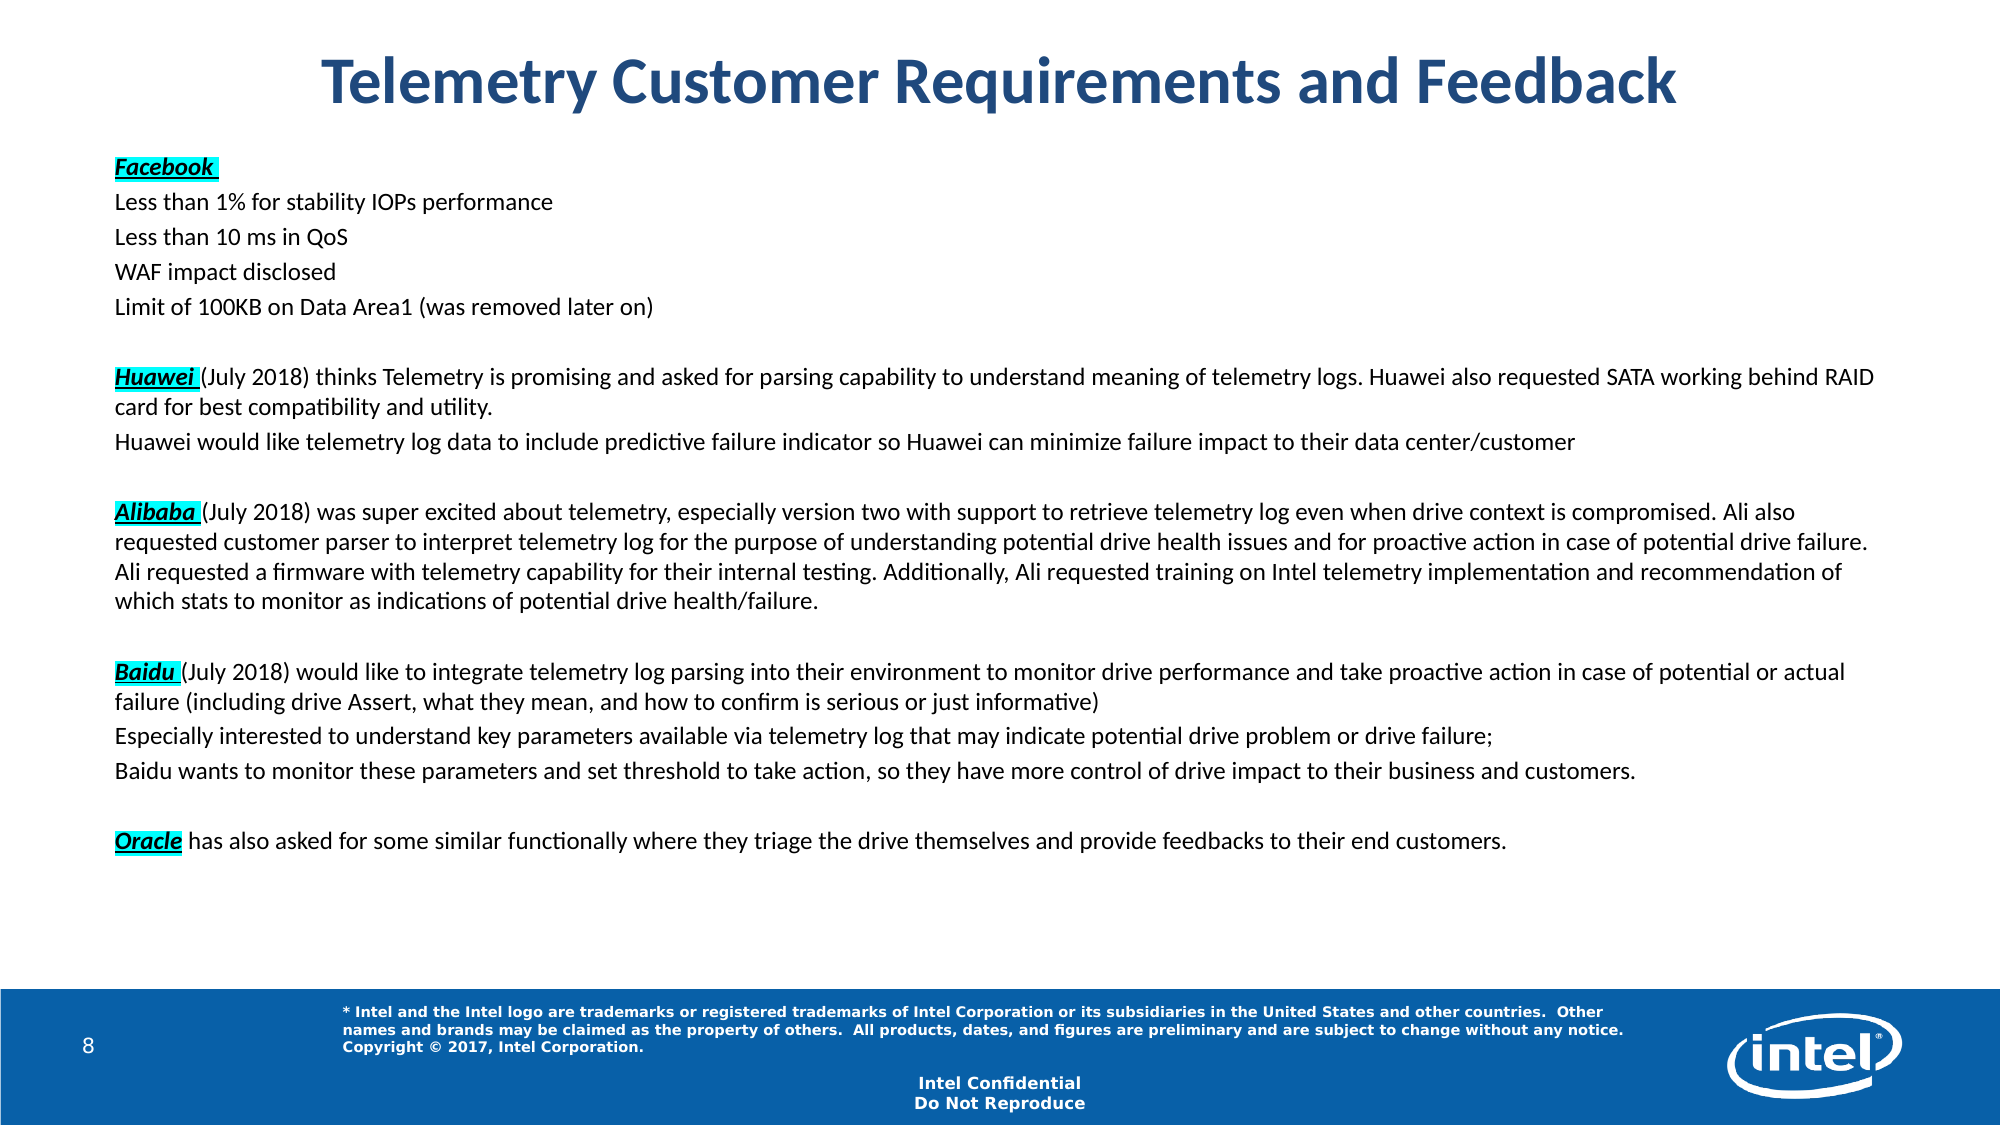

# Telemetry Customer Requirements and Feedback
Facebook
Less than 1% for stability IOPs performance
Less than 10 ms in QoS
WAF impact disclosed
Limit of 100KB on Data Area1 (was removed later on)

Huawei (July 2018) thinks Telemetry is promising and asked for parsing capability to understand meaning of telemetry logs. Huawei also requested SATA working behind RAID card for best compatibility and utility.
Huawei would like telemetry log data to include predictive failure indicator so Huawei can minimize failure impact to their data center/customer

Alibaba (July 2018) was super excited about telemetry, especially version two with support to retrieve telemetry log even when drive context is compromised. Ali also requested customer parser to interpret telemetry log for the purpose of understanding potential drive health issues and for proactive action in case of potential drive failure. Ali requested a firmware with telemetry capability for their internal testing. Additionally, Ali requested training on Intel telemetry implementation and recommendation of which stats to monitor as indications of potential drive health/failure.

Baidu (July 2018) would like to integrate telemetry log parsing into their environment to monitor drive performance and take proactive action in case of potential or actual failure (including drive Assert, what they mean, and how to confirm is serious or just informative)
Especially interested to understand key parameters available via telemetry log that may indicate potential drive problem or drive failure;
Baidu wants to monitor these parameters and set threshold to take action, so they have more control of drive impact to their business and customers.

Oracle has also asked for some similar functionally where they triage the drive themselves and provide feedbacks to their end customers.